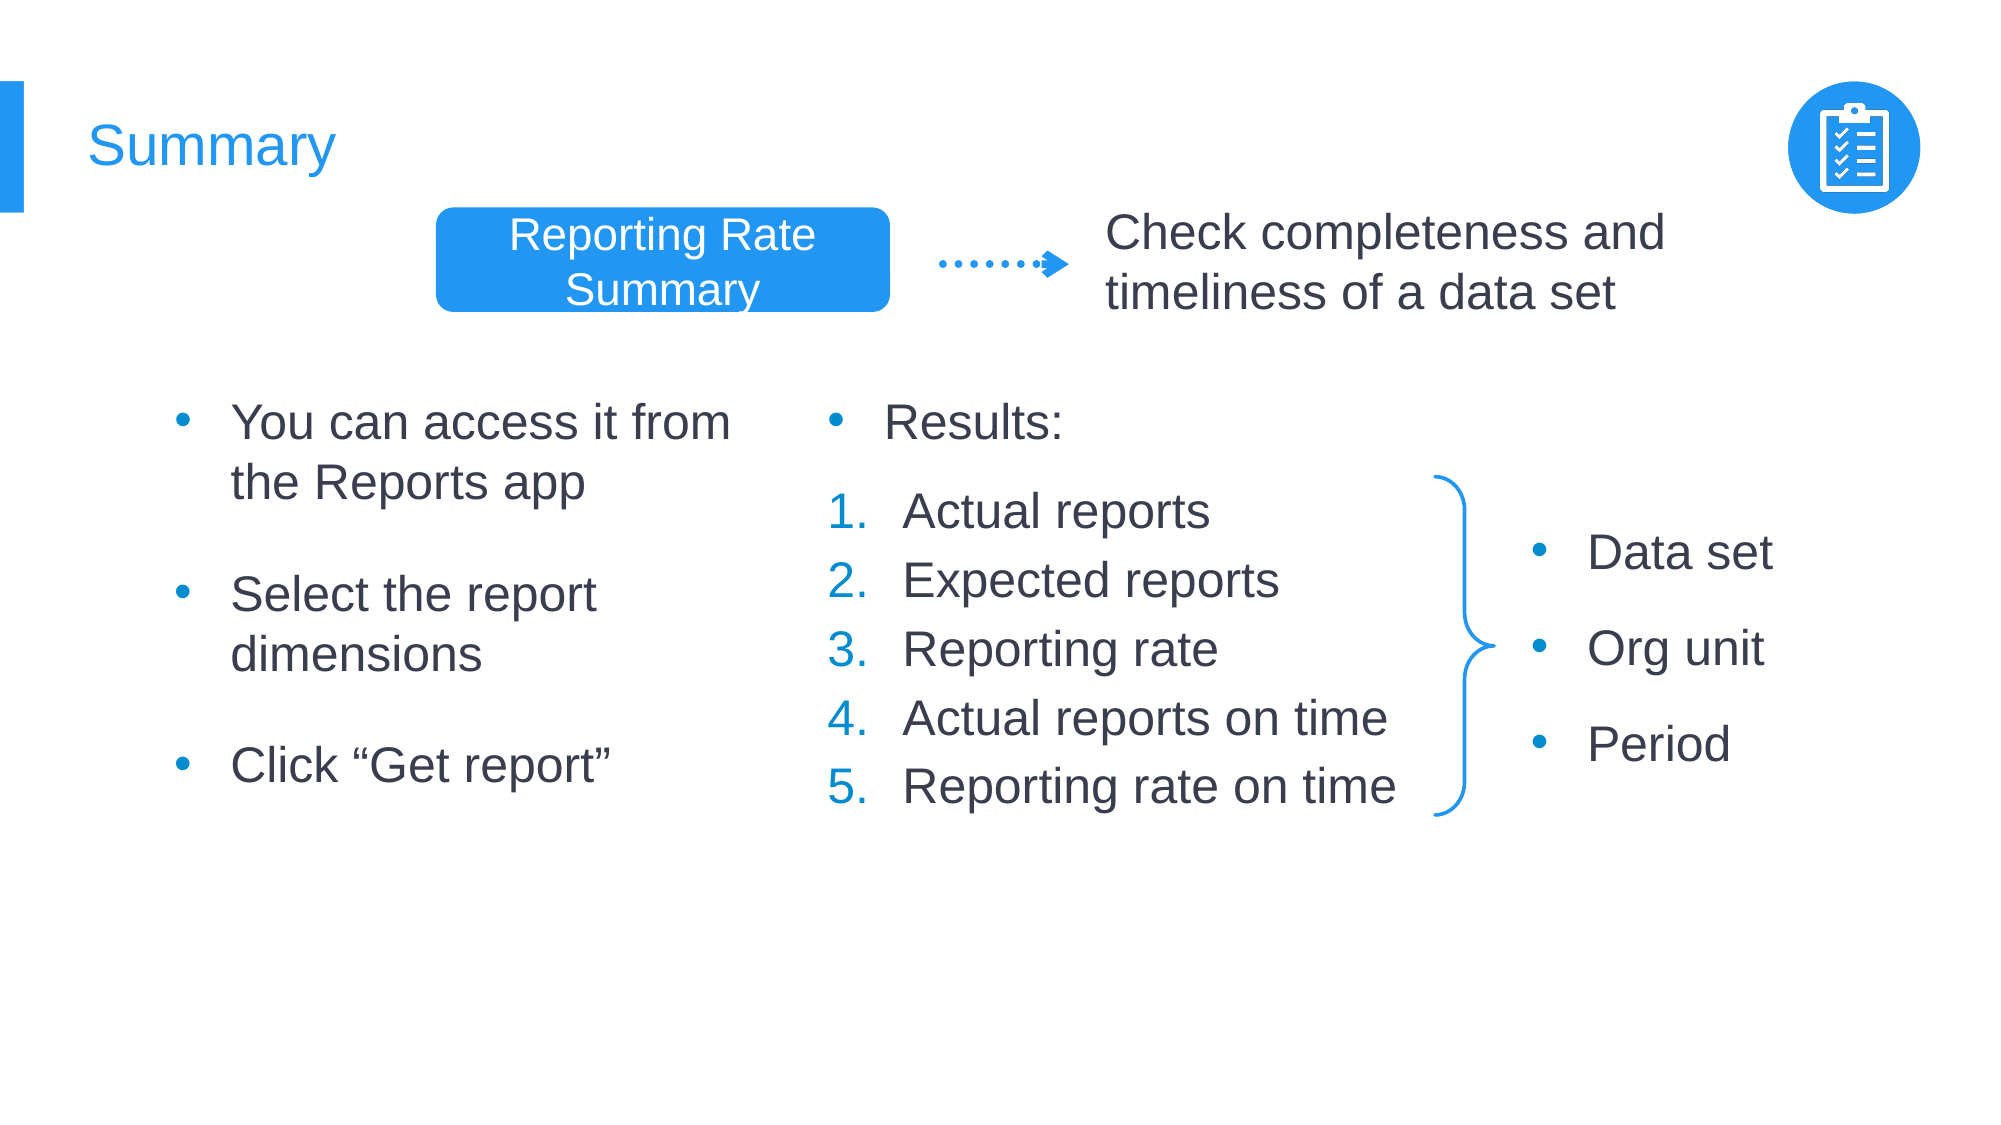

# Summary
Check completeness and timeliness of a data set
Reporting Rate Summary
You can access it from the Reports app
Results:
Actual reports
Expected reports
Reporting rate
Actual reports on time
Reporting rate on time

Data set
Select the report dimensions
Org unit
Period
Click “Get report”